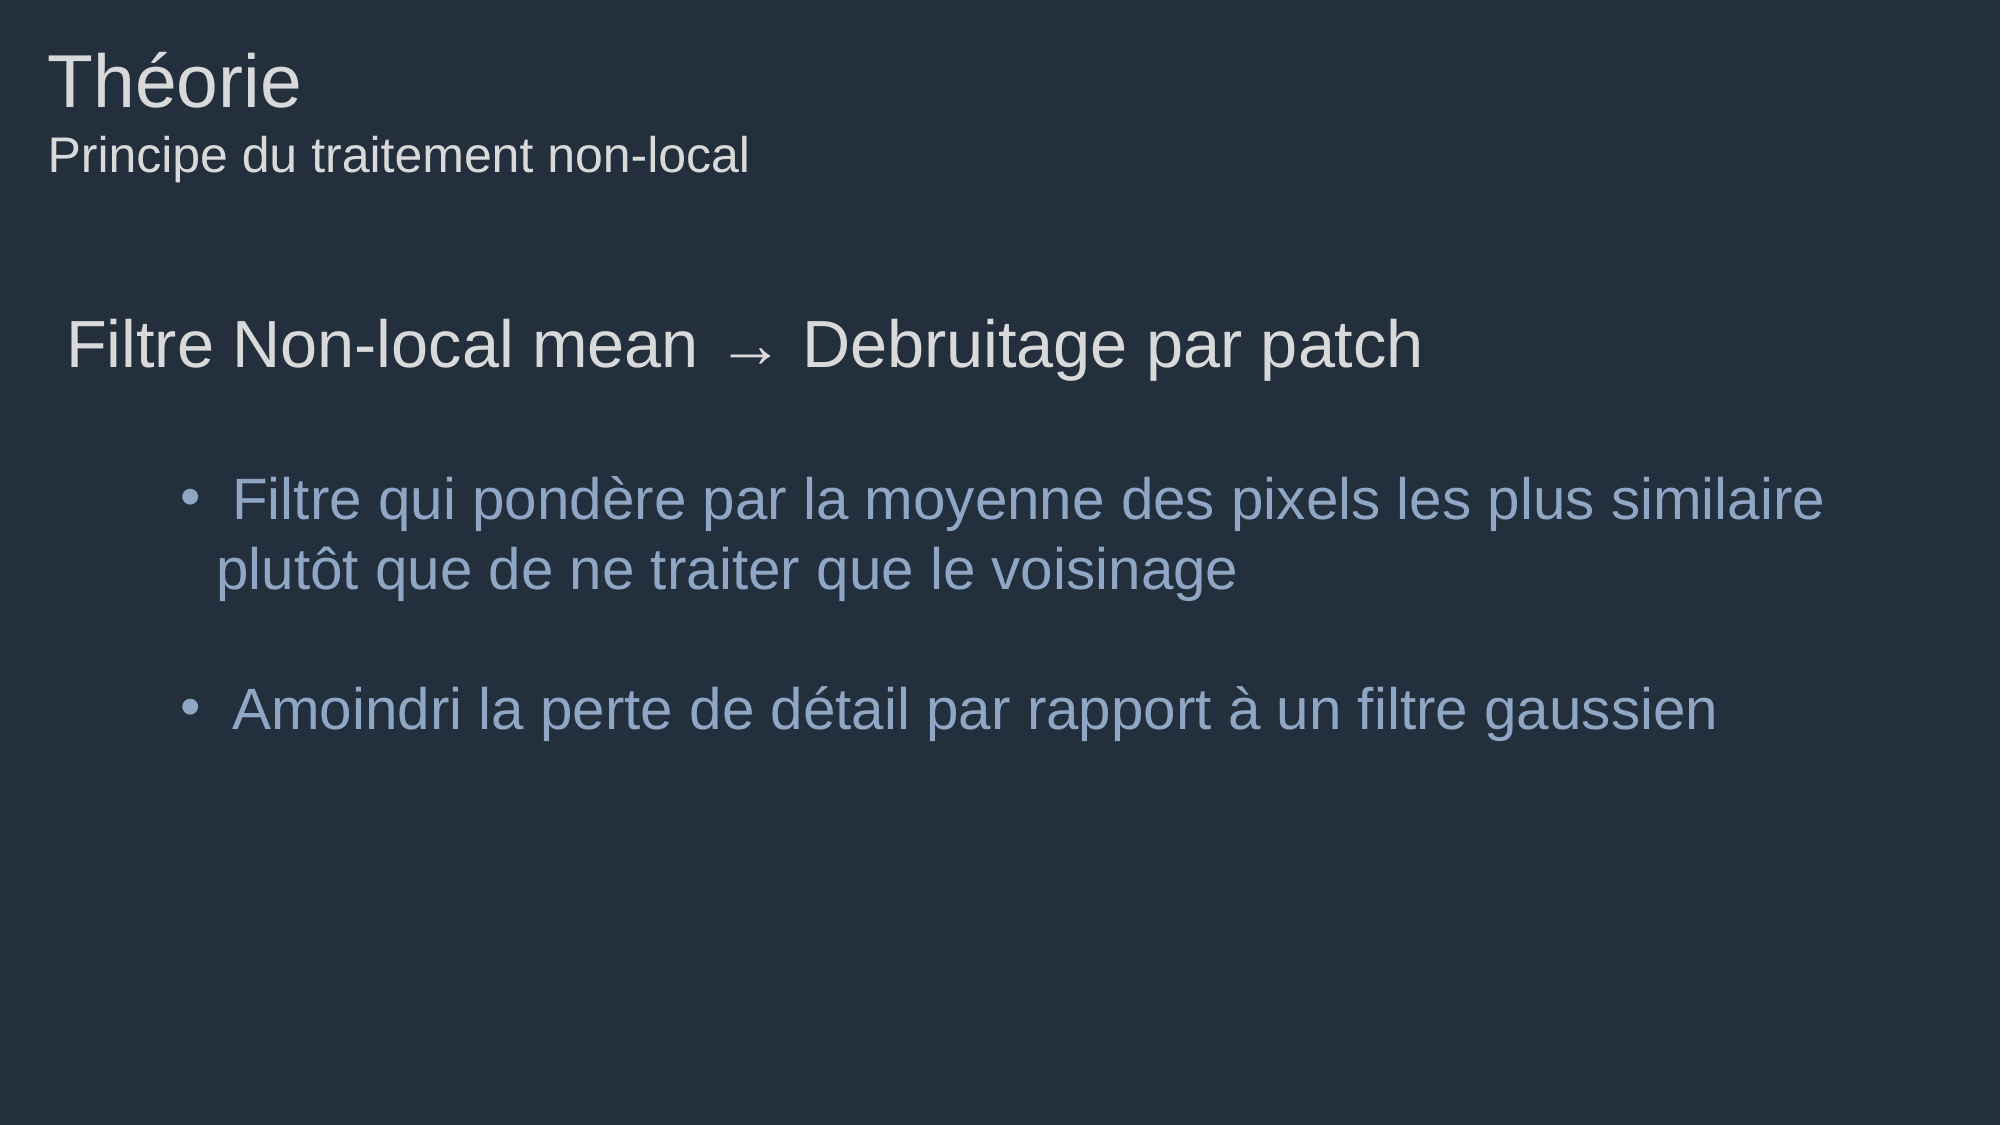

Théorie
Principe du traitement non-local

Filtre Non-local mean → Debruitage par patch

 Filtre qui pondère par la moyenne des pixels les plus similaire plutôt que de ne traiter que le voisinage
 Amoindri la perte de détail par rapport à un filtre gaussien